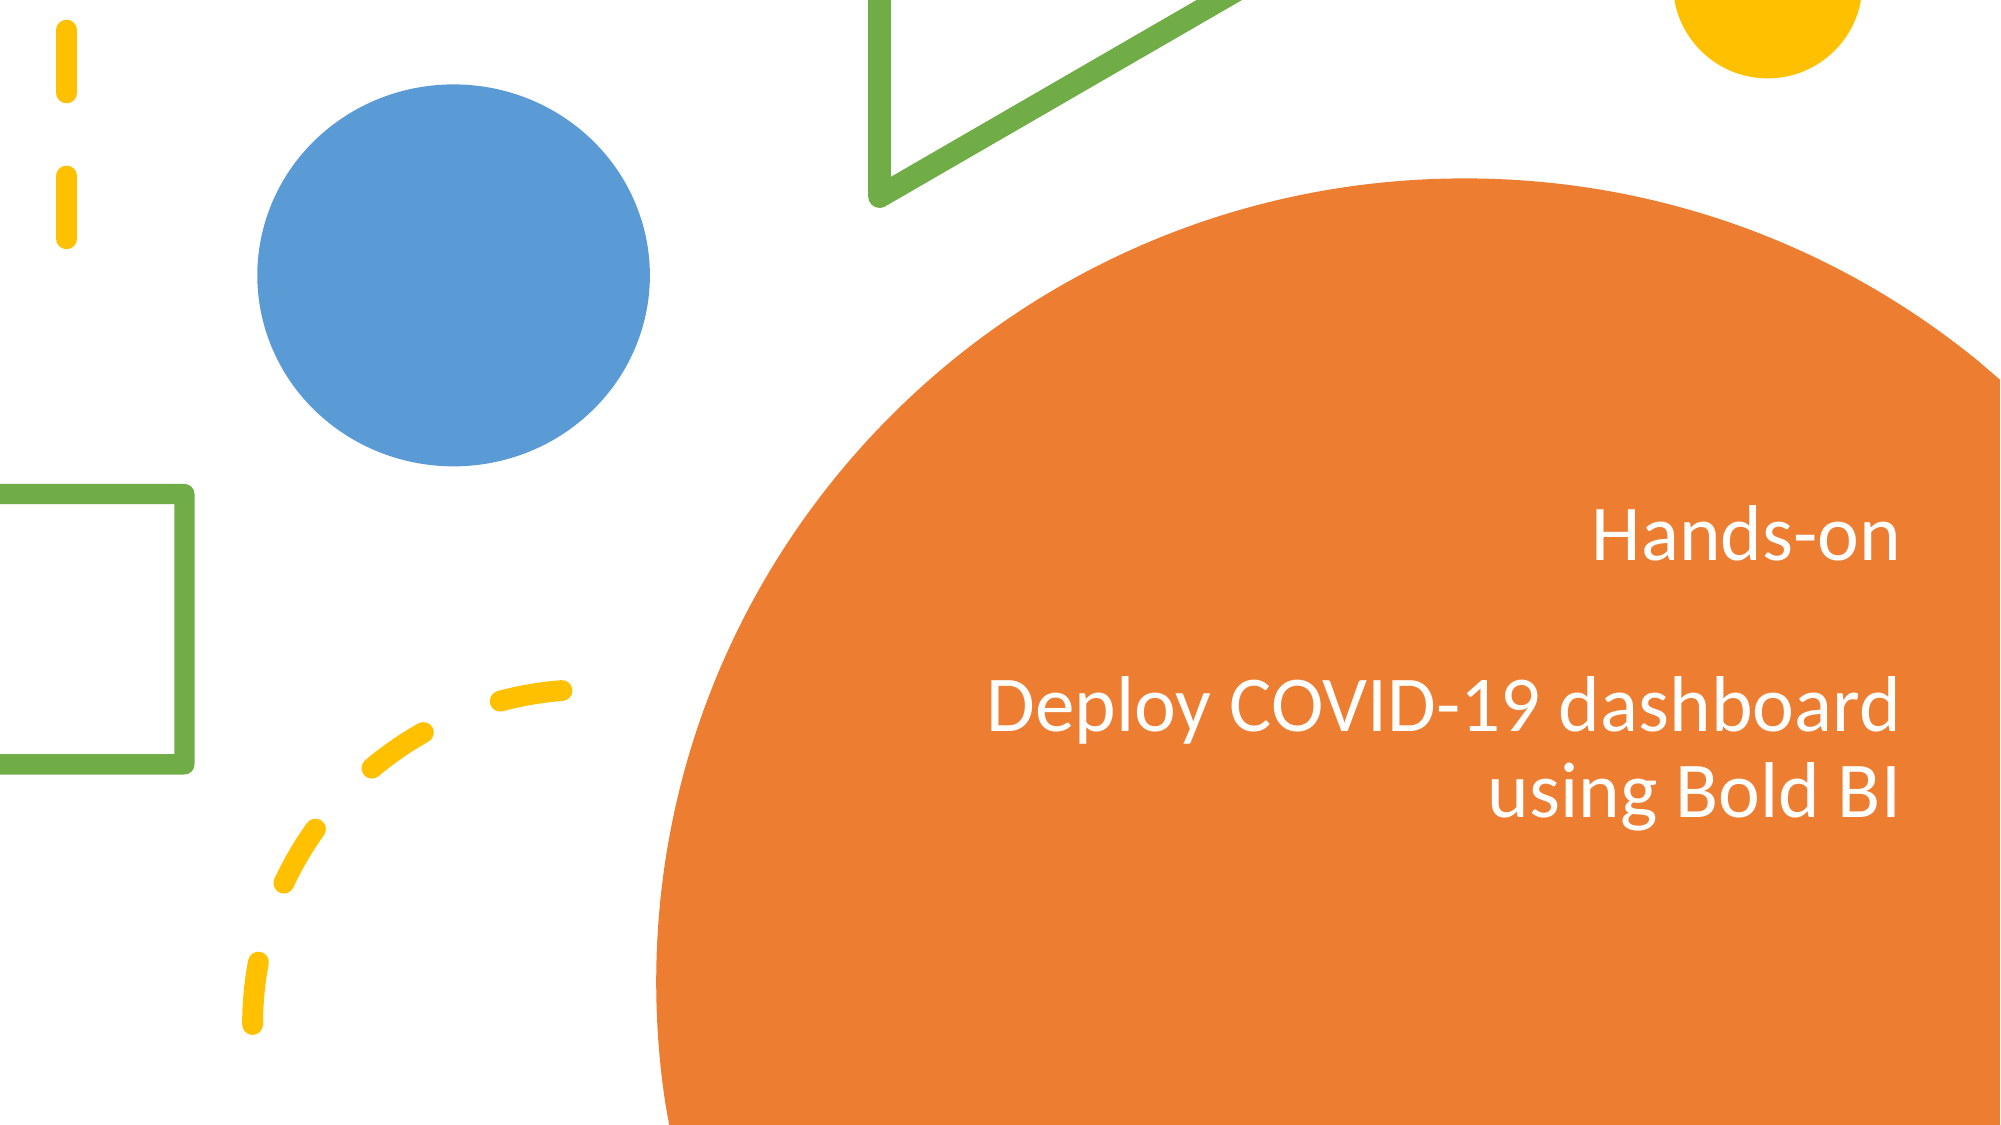

# Hands-on Deploy COVID-19 dashboard using Bold BI